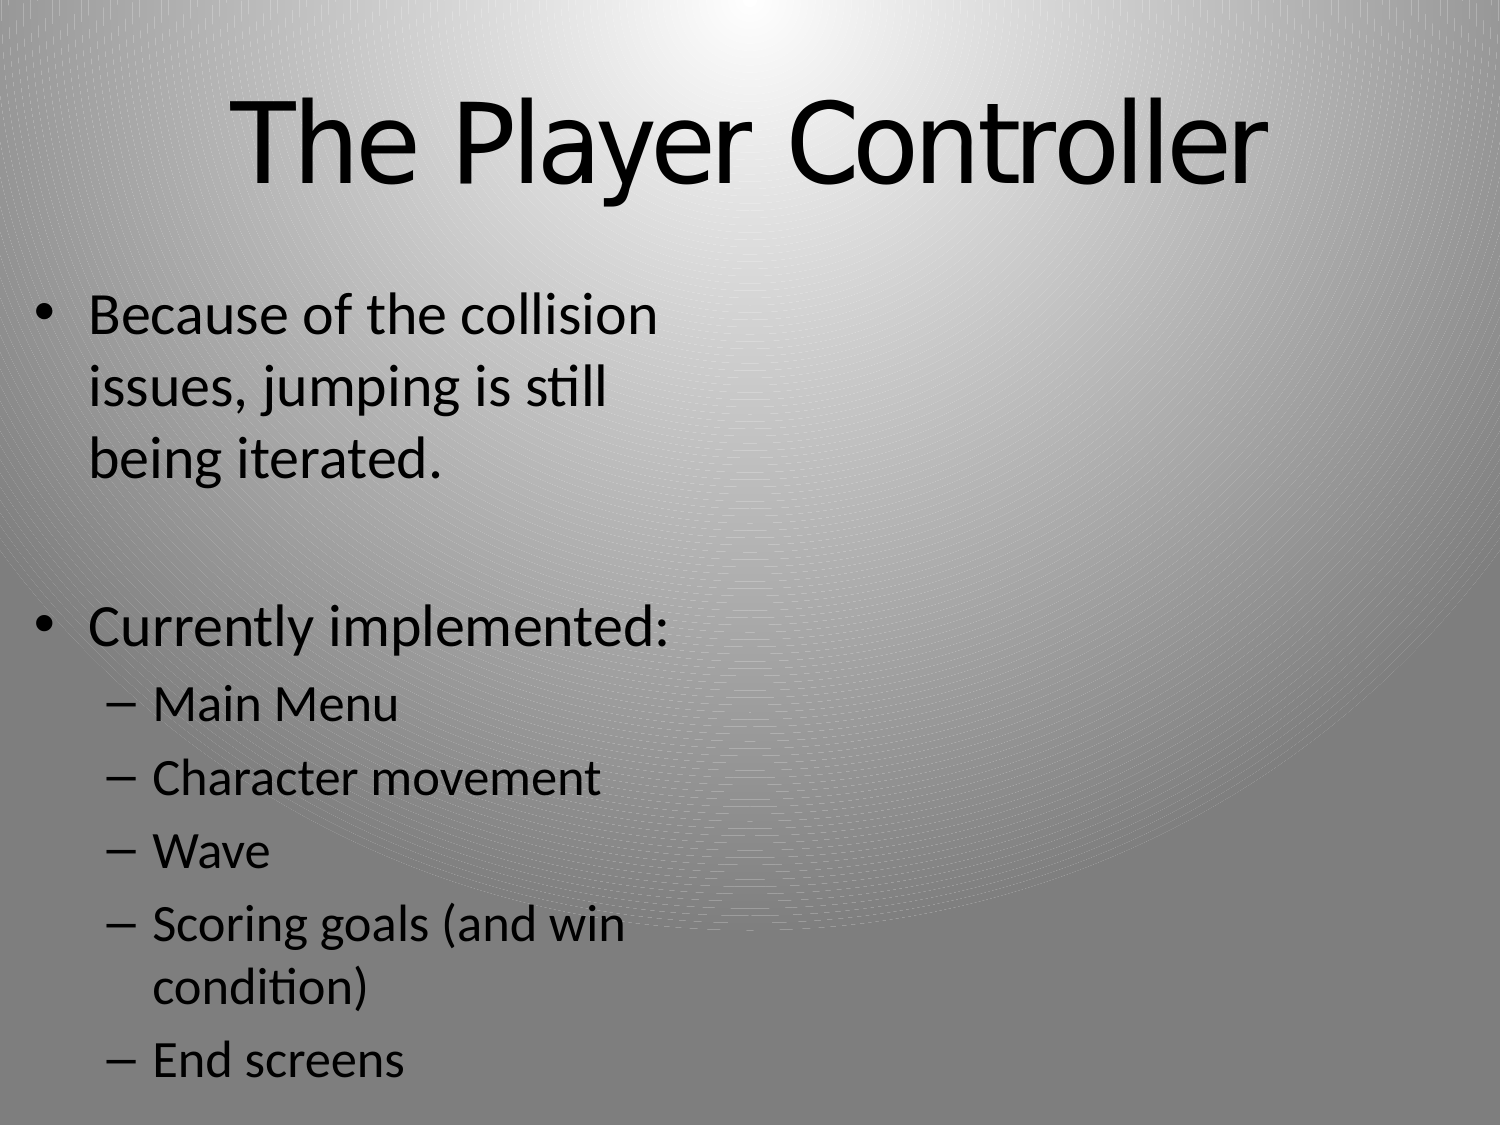

# The Player Controller
Because of the collision issues, jumping is still being iterated.

Currently implemented:
Main Menu
Character movement
Wave
Scoring goals (and win condition)
End screens